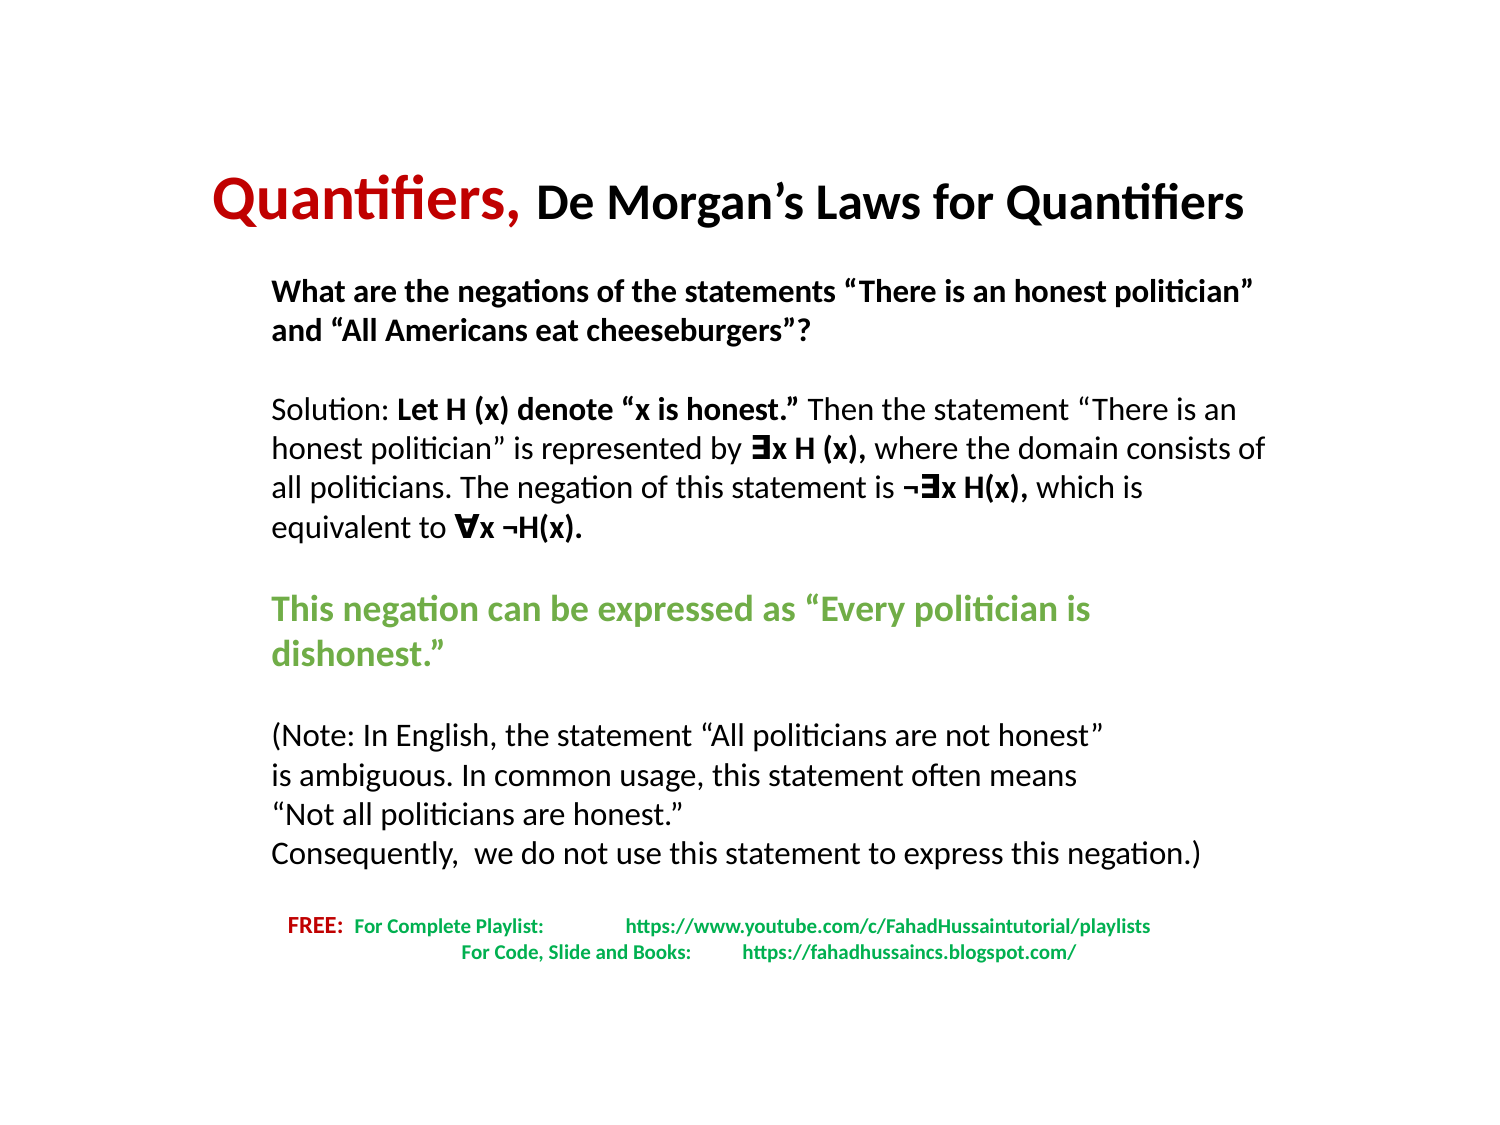

Quantifiers, De Morgan’s Laws for Quantifiers
What are the negations of the statements “There is an honest politician” and “All Americans eat cheeseburgers”?

Solution: Let H (x) denote “x is honest.” Then the statement “There is an honest politician” is represented by ∃x H (x), where the domain consists of all politicians. The negation of this statement is ¬∃x H(x), which is equivalent to ∀x ¬H(x).

This negation can be expressed as “Every politician is dishonest.”

(Note: In English, the statement “All politicians are not honest”
is ambiguous. In common usage, this statement often means
“Not all politicians are honest.”
Consequently,  we do not use this statement to express this negation.)
FREE:  For Complete Playlist: 	        https://www.youtube.com/c/FahadHussaintutorial/playlists
	     For Code, Slide and Books:	 https://fahadhussaincs.blogspot.com/